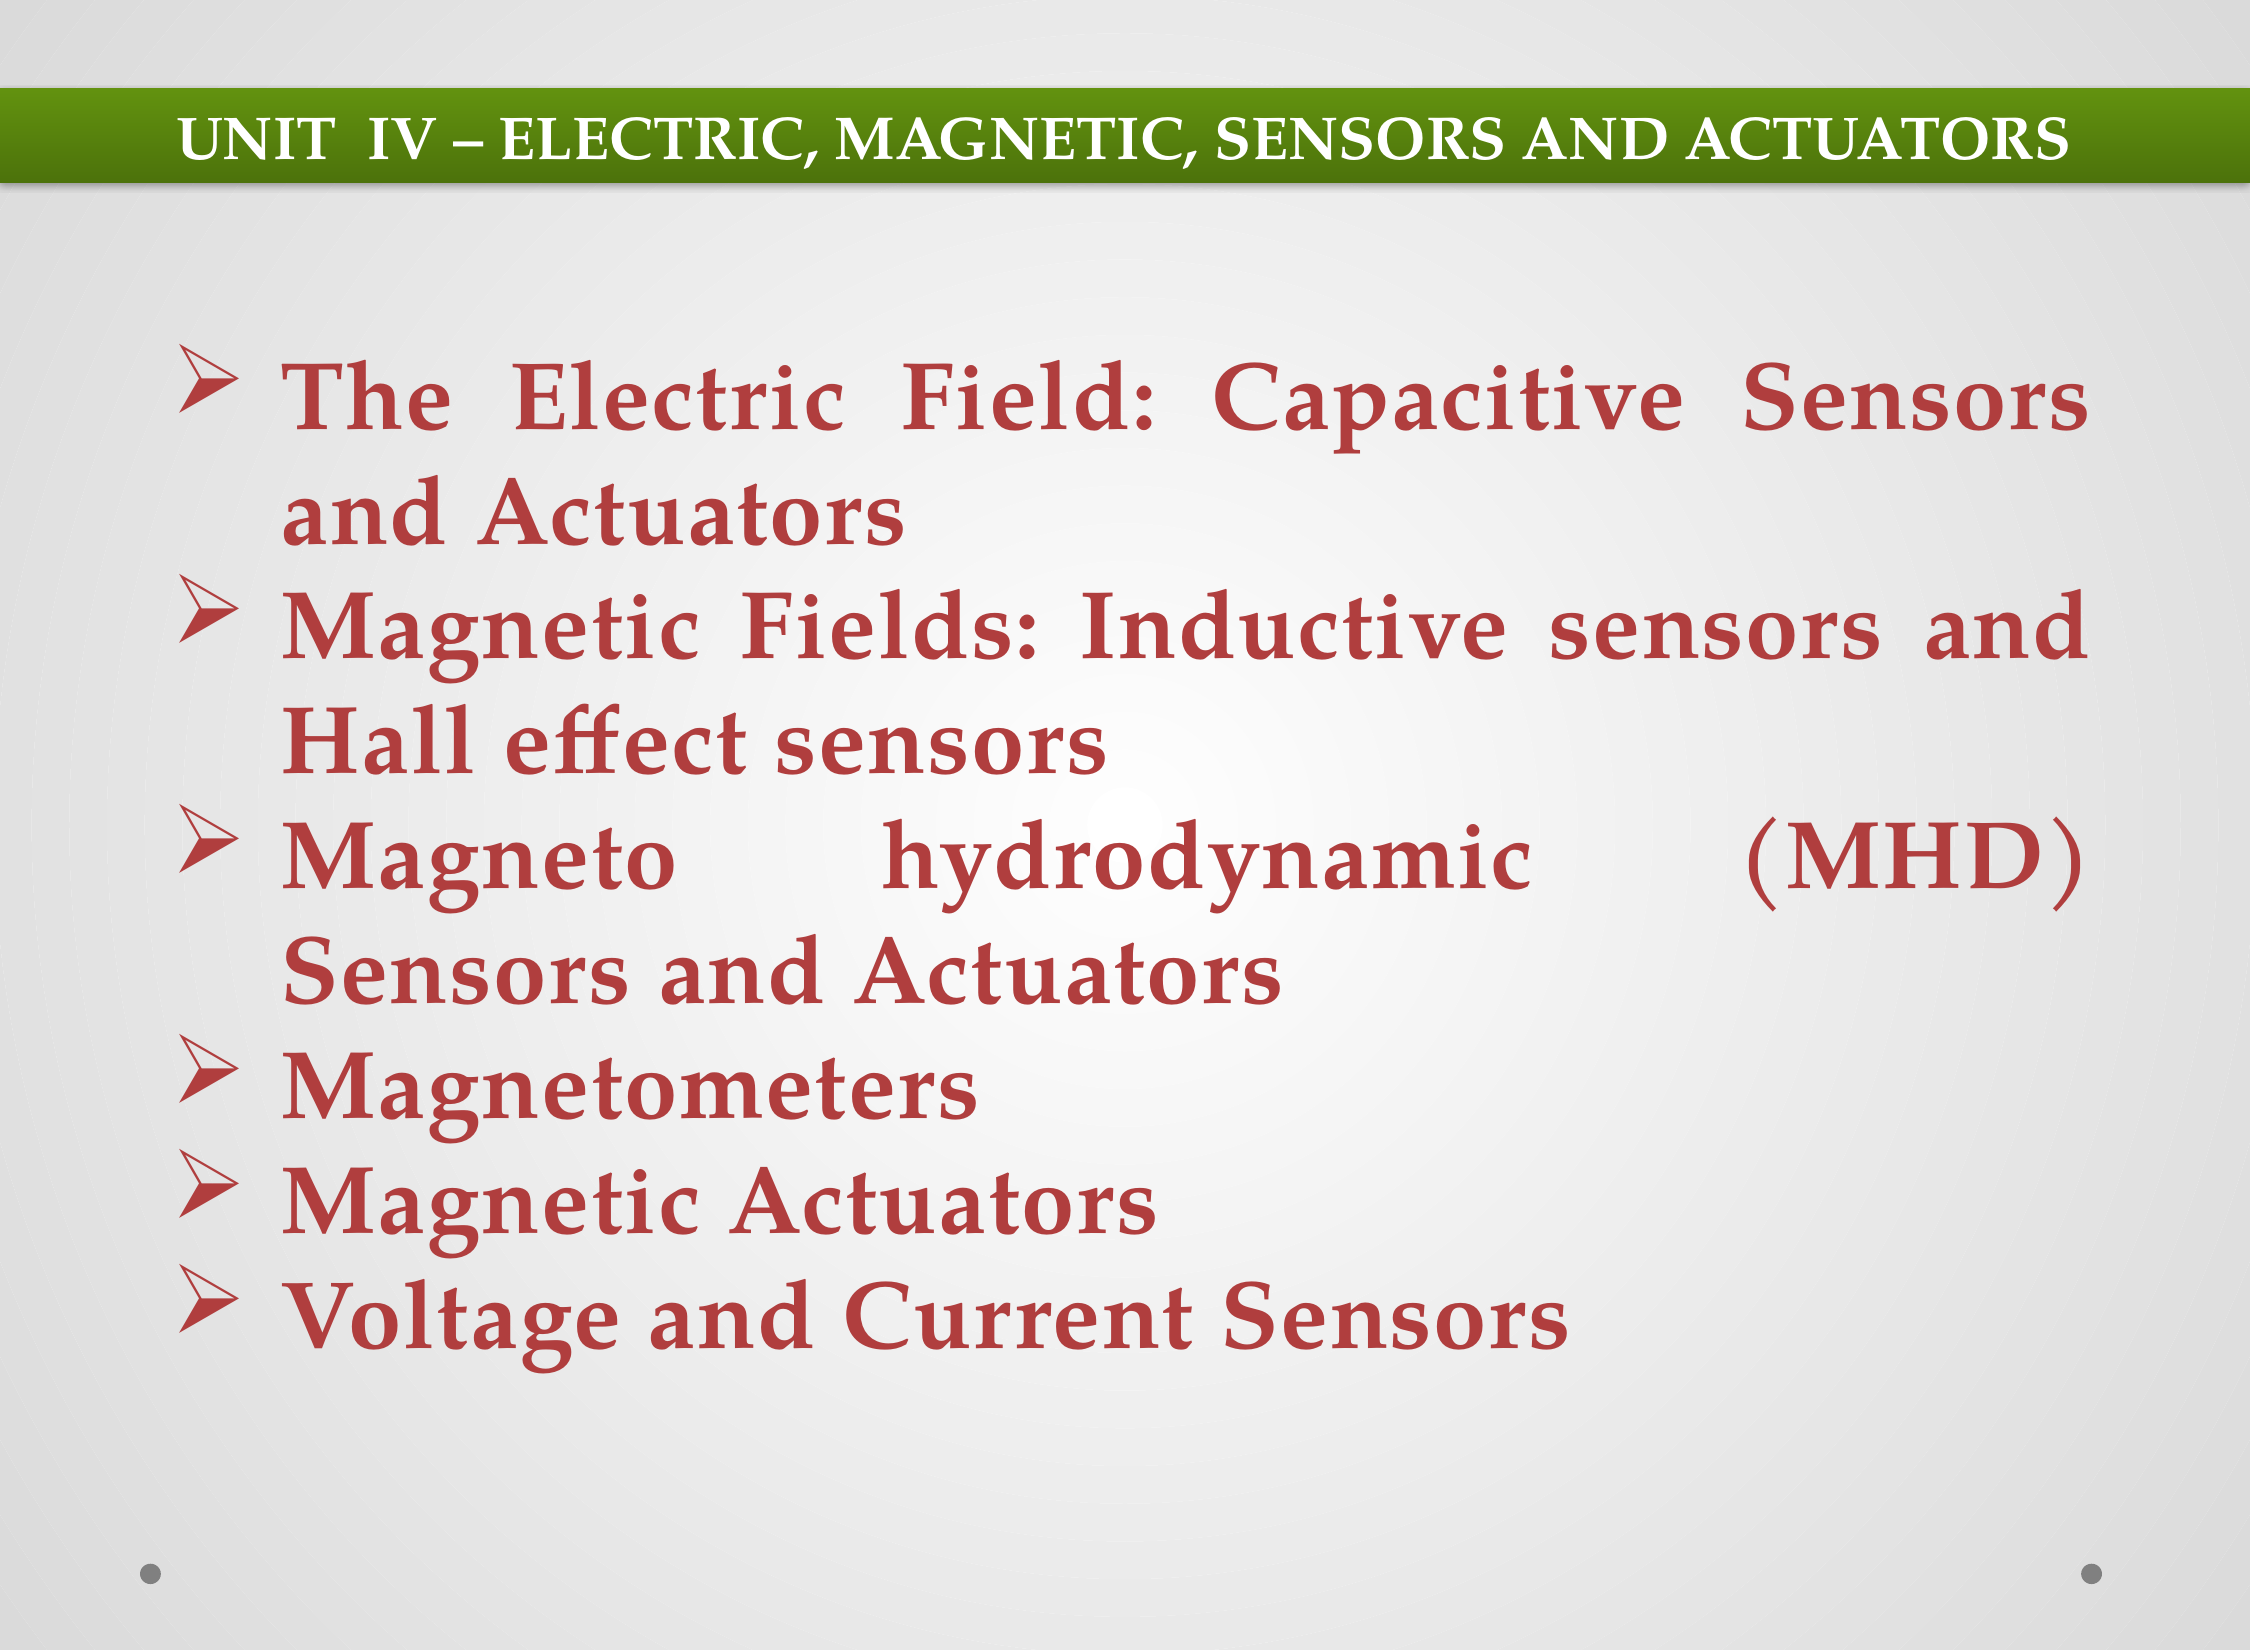

UNIT  IV – ELECTRIC, MAGNETIC, SENSORS AND ACTUATORS
The Electric Field: Capacitive Sensors and Actuators
Magnetic Fields: Inductive sensors and Hall effect sensors
Magneto hydrodynamic (MHD) Sensors and Actuators
Magnetometers
Magnetic Actuators
Voltage and Current Sensors